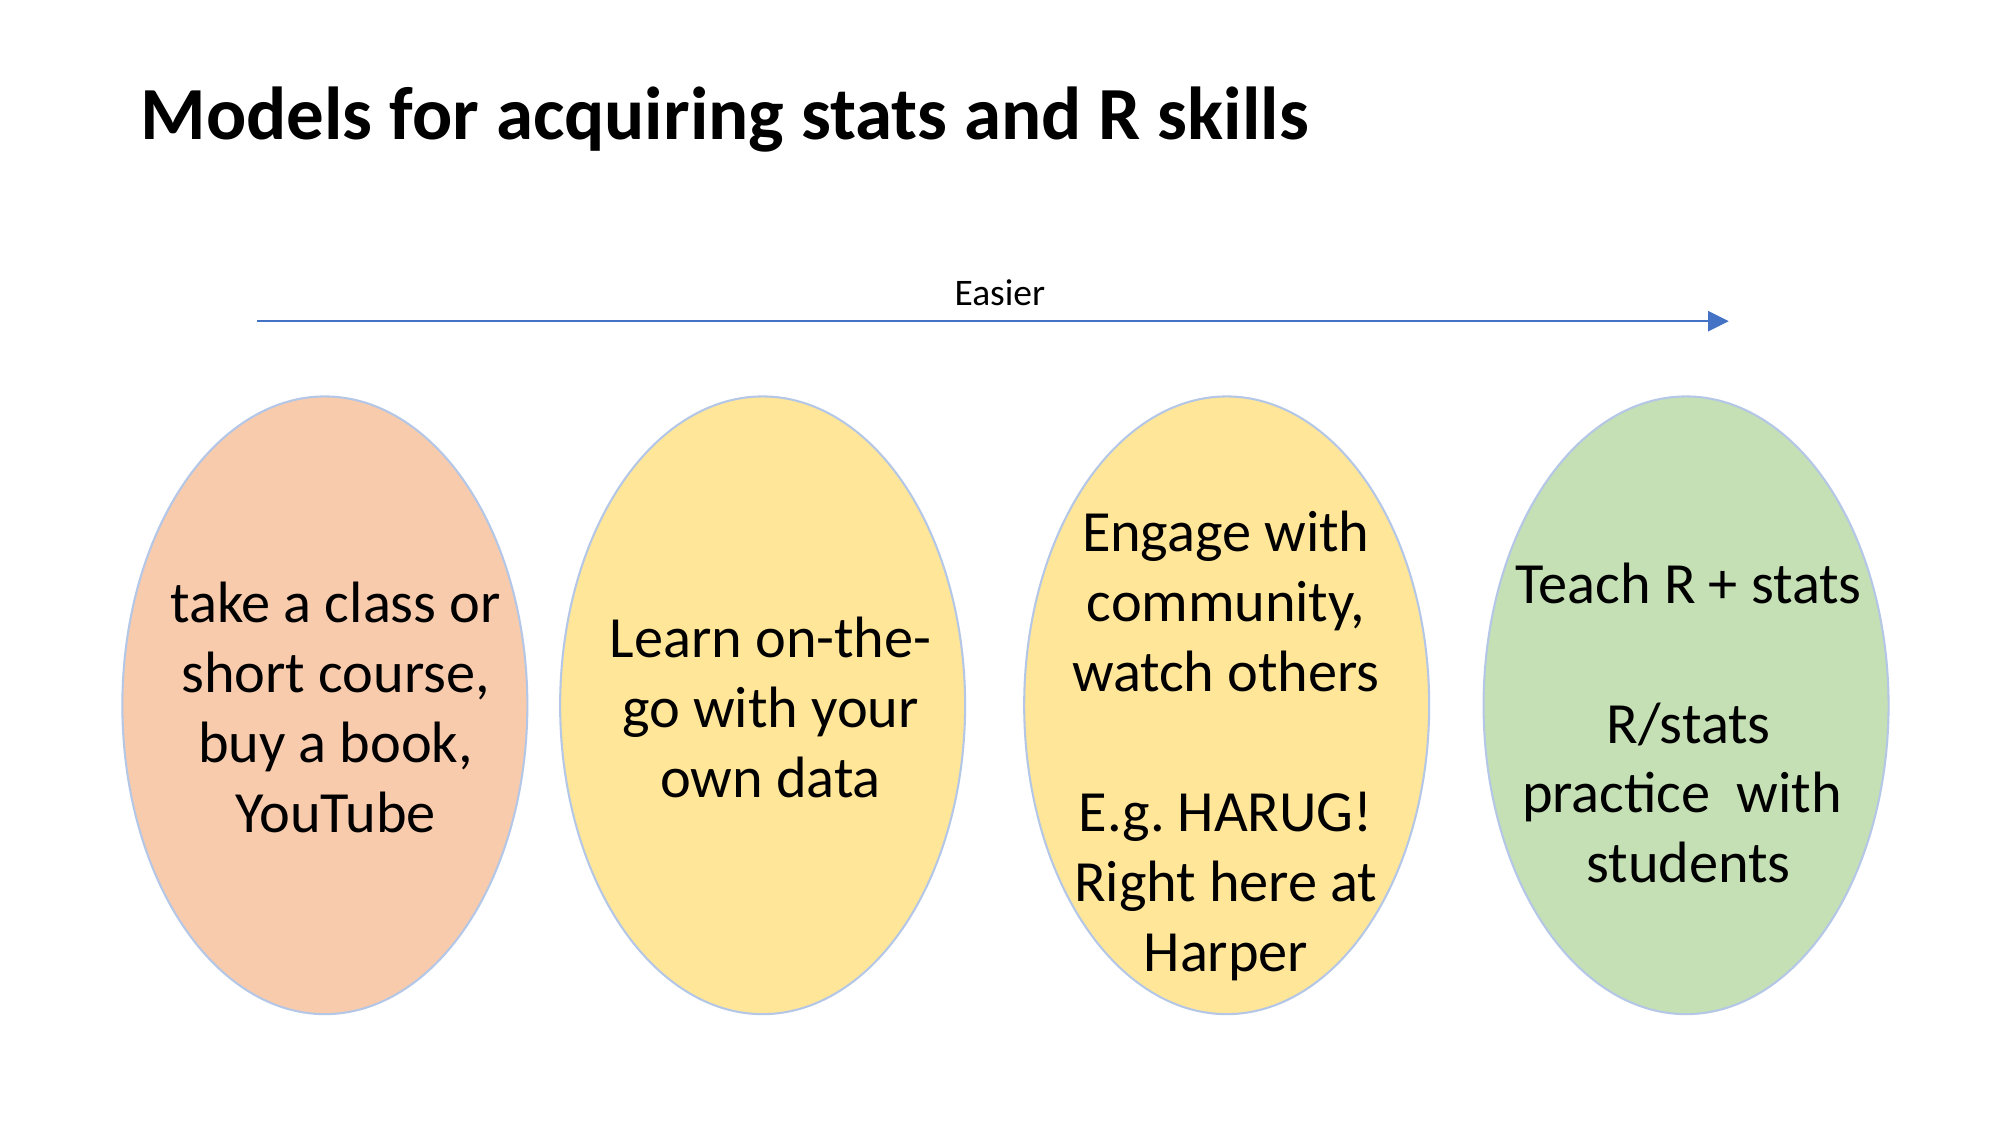

Models for acquiring stats and R skills
Easier

Engage with community, watch others

E.g. HARUG! Right here at Harper
Teach R + stats

R/stats practice  with  students
take a class or short course, buy a book,
YouTube
Learn on-the-go with your own data